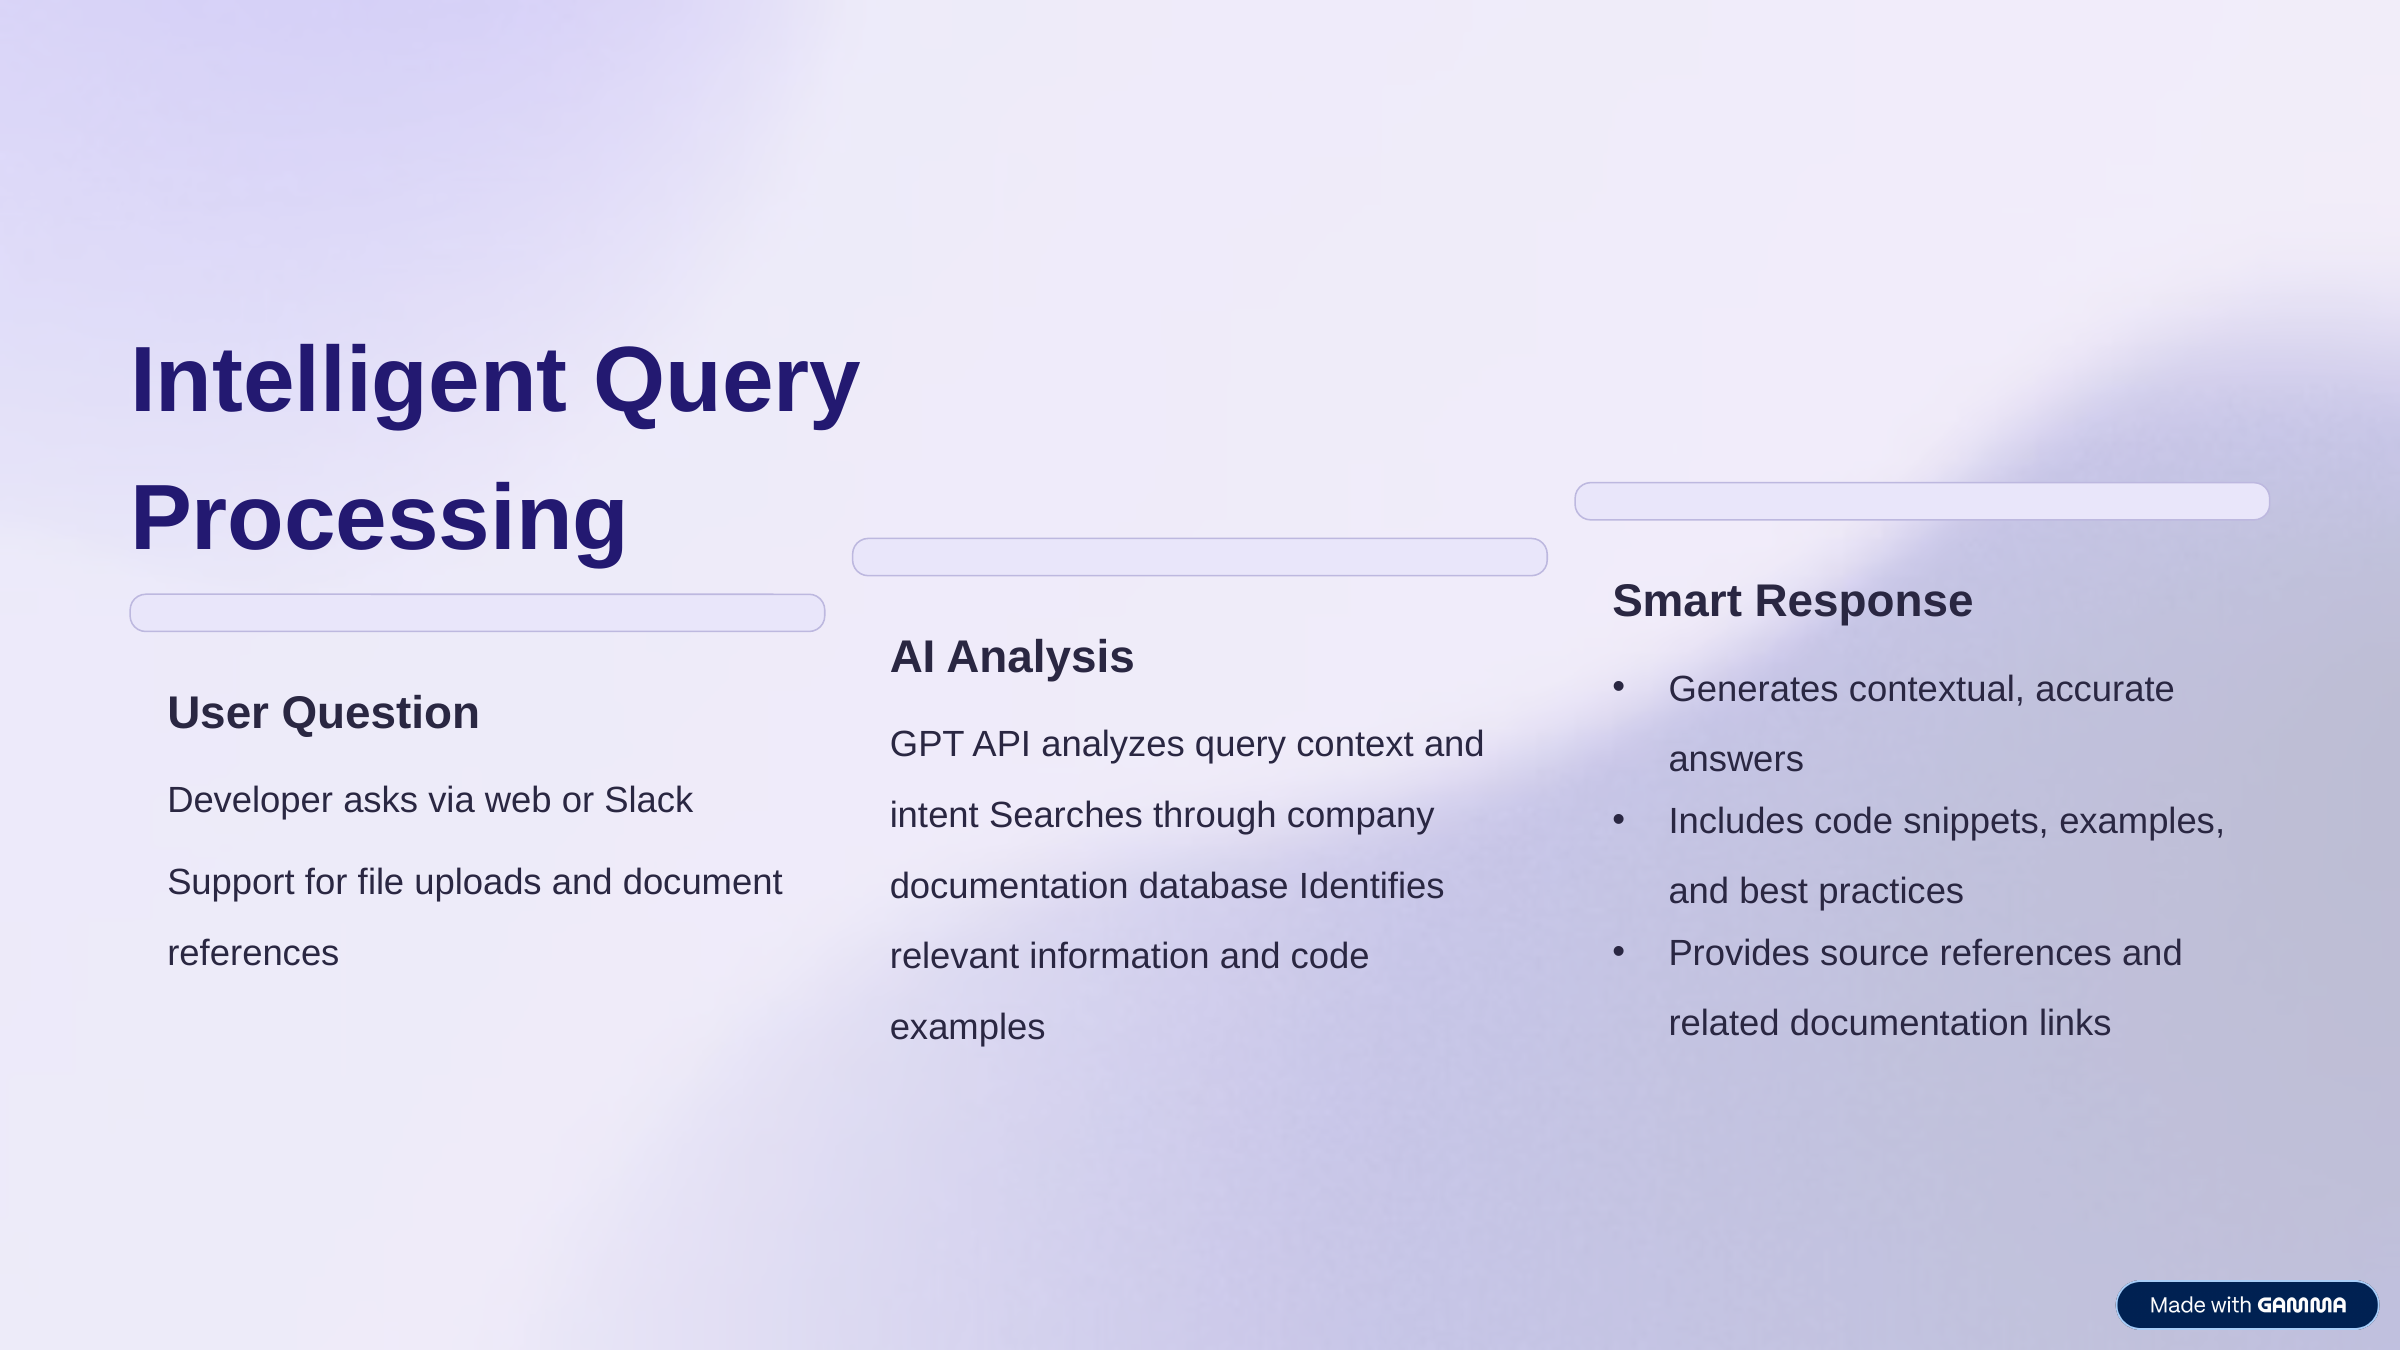

Intelligent Query Processing

Smart Response

AI Analysis
Generates contextual, accurate answers
User Question
GPT API analyzes query context and intent Searches through company documentation database Identifies relevant information and code examples
Developer asks via web or Slack
Includes code snippets, examples, and best practices
Support for file uploads and document references
Provides source references and related documentation links